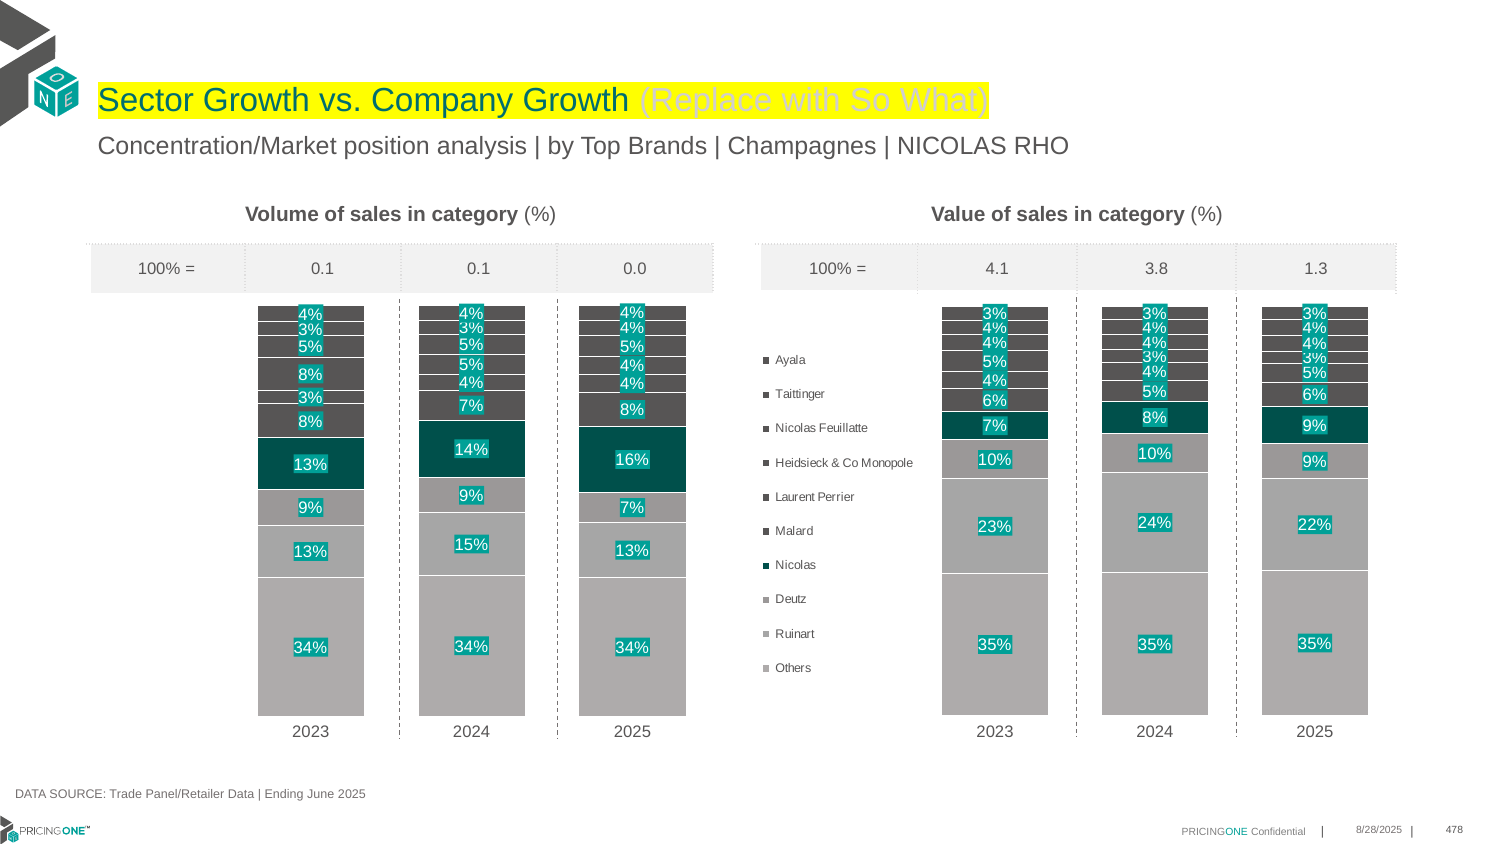

# Sector Growth vs. Company Growth (Replace with So What)
Concentration/Market position analysis | by Top Brands | Champagnes | NICOLAS RHO
| Volume of sales in category (%) |  |  |  |
| --- | --- | --- | --- |
| 100% = | 0.1 | 0.1 | 0.0 |
| Value of sales in category (%) |  |  |  |
| --- | --- | --- | --- |
| 100% = | 4.1 | 3.8 | 1.3 |

### Chart

| Category | Others | Ruinart | Deutz | Nicolas | Malard | Laurent Perrier | Heidsieck & Co Monopole | Nicolas Feuillatte | Taittinger | Ayala |
|---|---|---|---|---|---|---|---|---|---|---|
| 2023 | 0.336806481962563 | 0.1286001151475152 | 0.08575681406484771 | 0.12715375001755297 | 0.08181090531223231 | 0.033659584626402485 | 0.07925519216996897 | 0.05375423026694564 | 0.03295746563127519 | 0.0402454608006965 |
| 2024 | 0.34314132423250165 | 0.15219296222847392 | 0.08571999569555258 | 0.14006364432965918 | 0.07222247843933036 | 0.03790988331872896 | 0.04888622423096435 | 0.048840105151501174 | 0.03345170563728881 | 0.03757167673599902 |
| 2025 | 0.3379185771849382 | 0.13292575610207957 | 0.0740586355425872 | 0.1607151127784725 | 0.08188597100643787 | 0.04450928627668936 | 0.044324023898846744 | 0.05071557593441712 | 0.03691352878514196 | 0.036033532490389514 |

### Chart

| Category | Others | Ruinart | Deutz | Nicolas | Malard | Laurent Perrier | Heidsieck & Co Monopole | Nicolas Feuillatte | Taittinger | Ayala |
|---|---|---|---|---|---|---|---|---|---|---|
| 2023 | 0.3474956115059003 | 0.230461358019438 | 0.09542853174119892 | 0.06952406665326519 | 0.056717098277323484 | 0.040916073993752175 | 0.051167469043325406 | 0.03854464867836508 | 0.03552882760077885 | 0.03421631448665257 |
| 2024 | 0.3500695772519088 | 0.24361520631934377 | 0.09534108004479484 | 0.07812609796090456 | 0.0516896157094385 | 0.04288868762961653 | 0.03306245182033265 | 0.035961525751942405 | 0.03587715010949242 | 0.03336860740222548 |
| 2025 | 0.35487813758429987 | 0.22322898796292018 | 0.08668216487346307 | 0.09047189142590027 | 0.0586280093678282 | 0.04708343740726328 | 0.02869230160898948 | 0.03768898716425881 | 0.03929570594227558 | 0.03335037666280125 |
DATA SOURCE: Trade Panel/Retailer Data | Ending June 2025

8/28/2025
478